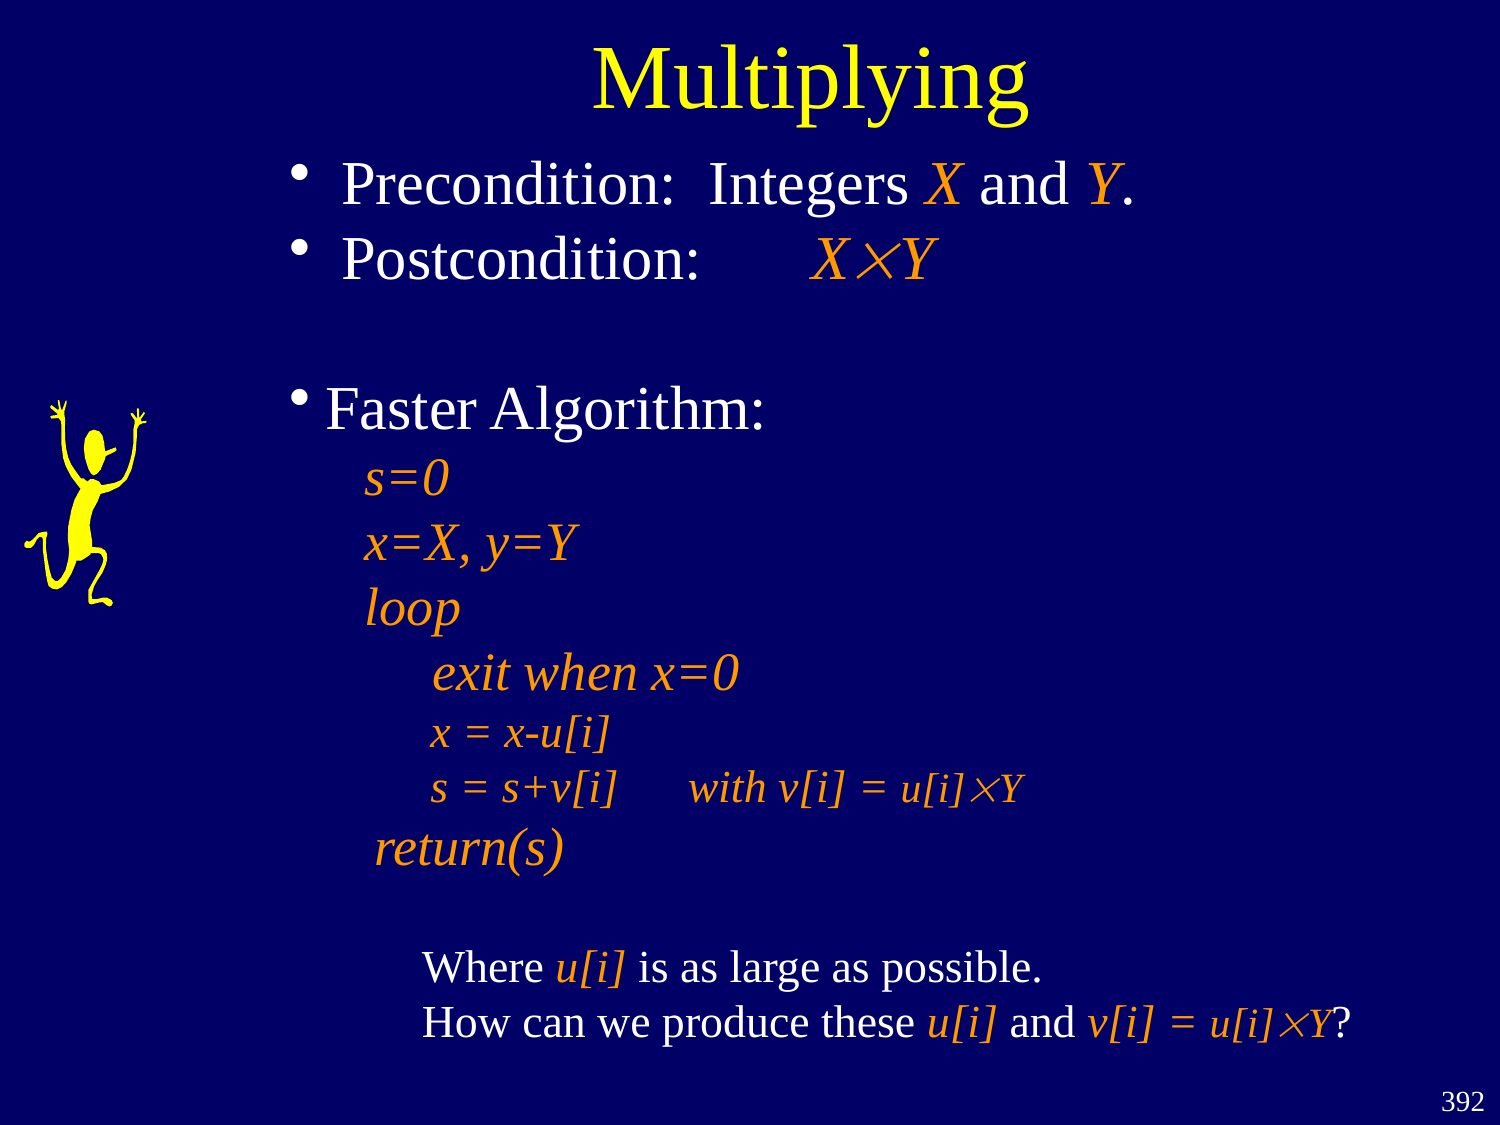

Multiplying
 Precondition:  Integers X and Y.
 Postcondition:       X×Y

Faster Algorithm:
s=0
x=X, y=Y
loop
     exit when x=0
x = x-u[i]
s = s+v[i]      with v[i] = u[i]×Y
return(s)

Where u[i] is as large as possible.
How can we produce these u[i] and v[i] = u[i]×Y?